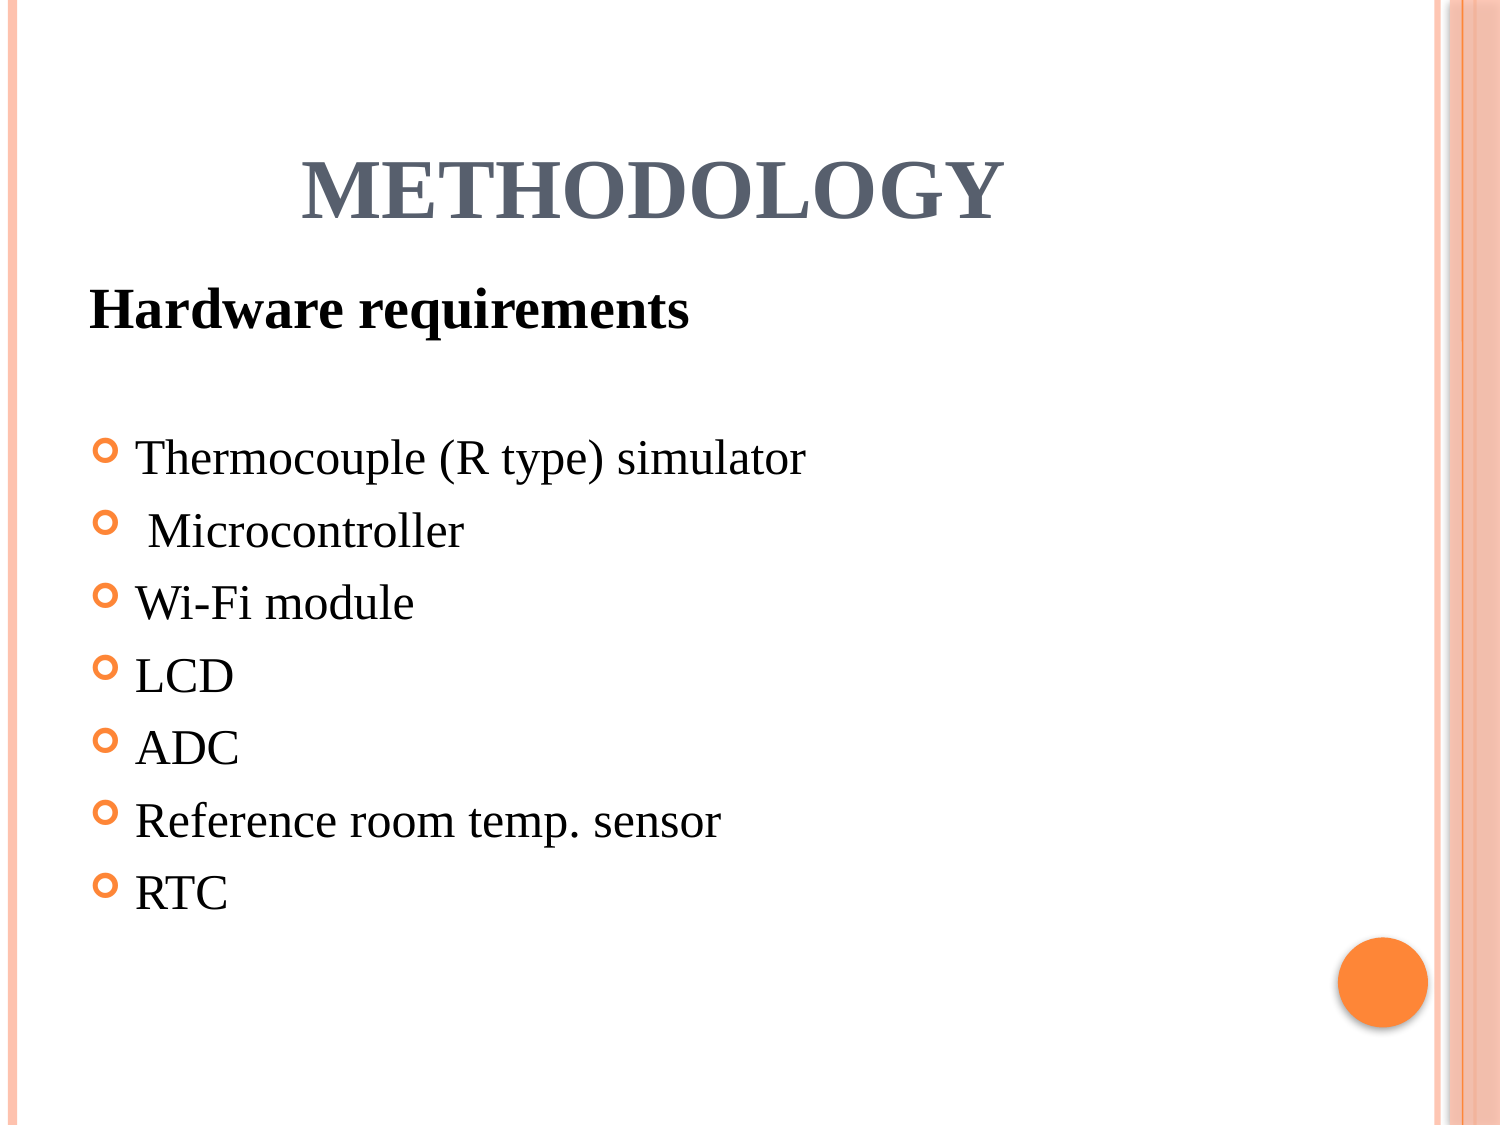

# METHODOLOGY
Hardware requirements

Thermocouple (R type) simulator
 Microcontroller
Wi-Fi module
LCD
ADC
Reference room temp. sensor
RTC